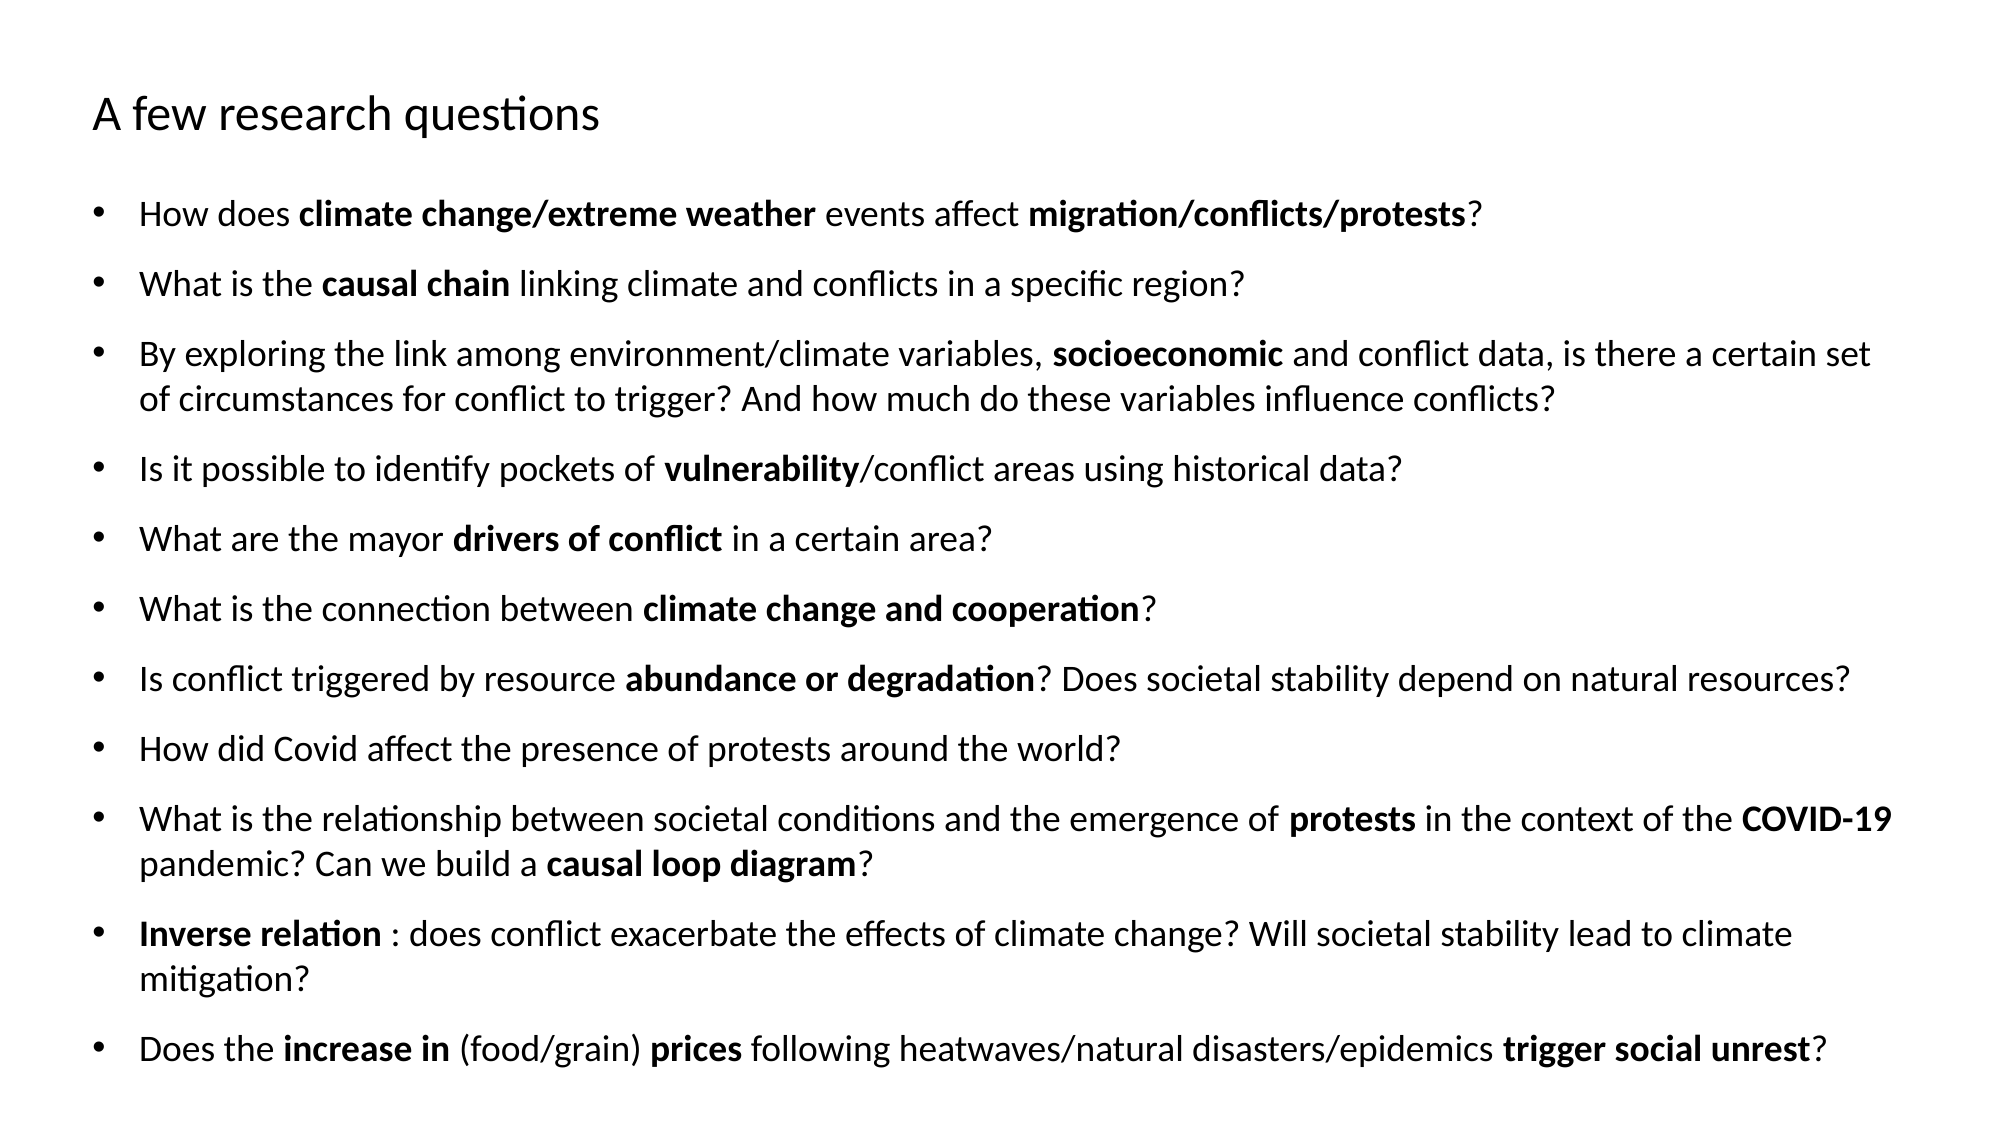

A few research questions
How does climate change/extreme weather events affect migration/conflicts/protests?
What is the causal chain linking climate and conflicts in a specific region?
By exploring the link among environment/climate variables, socioeconomic and conflict data, is there a certain set of circumstances for conflict to trigger? And how much do these variables influence conflicts?
Is it possible to identify pockets of vulnerability/conflict areas using historical data?
What are the mayor drivers of conflict in a certain area?
What is the connection between climate change and cooperation?
Is conflict triggered by resource abundance or degradation? Does societal stability depend on natural resources?
How did Covid affect the presence of protests around the world?
What is the relationship between societal conditions and the emergence of protests in the context of the COVID-19 pandemic? Can we build a causal loop diagram?
Inverse relation : does conflict exacerbate the effects of climate change? Will societal stability lead to climate mitigation?
Does the increase in (food/grain) prices following heatwaves/natural disasters/epidemics trigger social unrest?